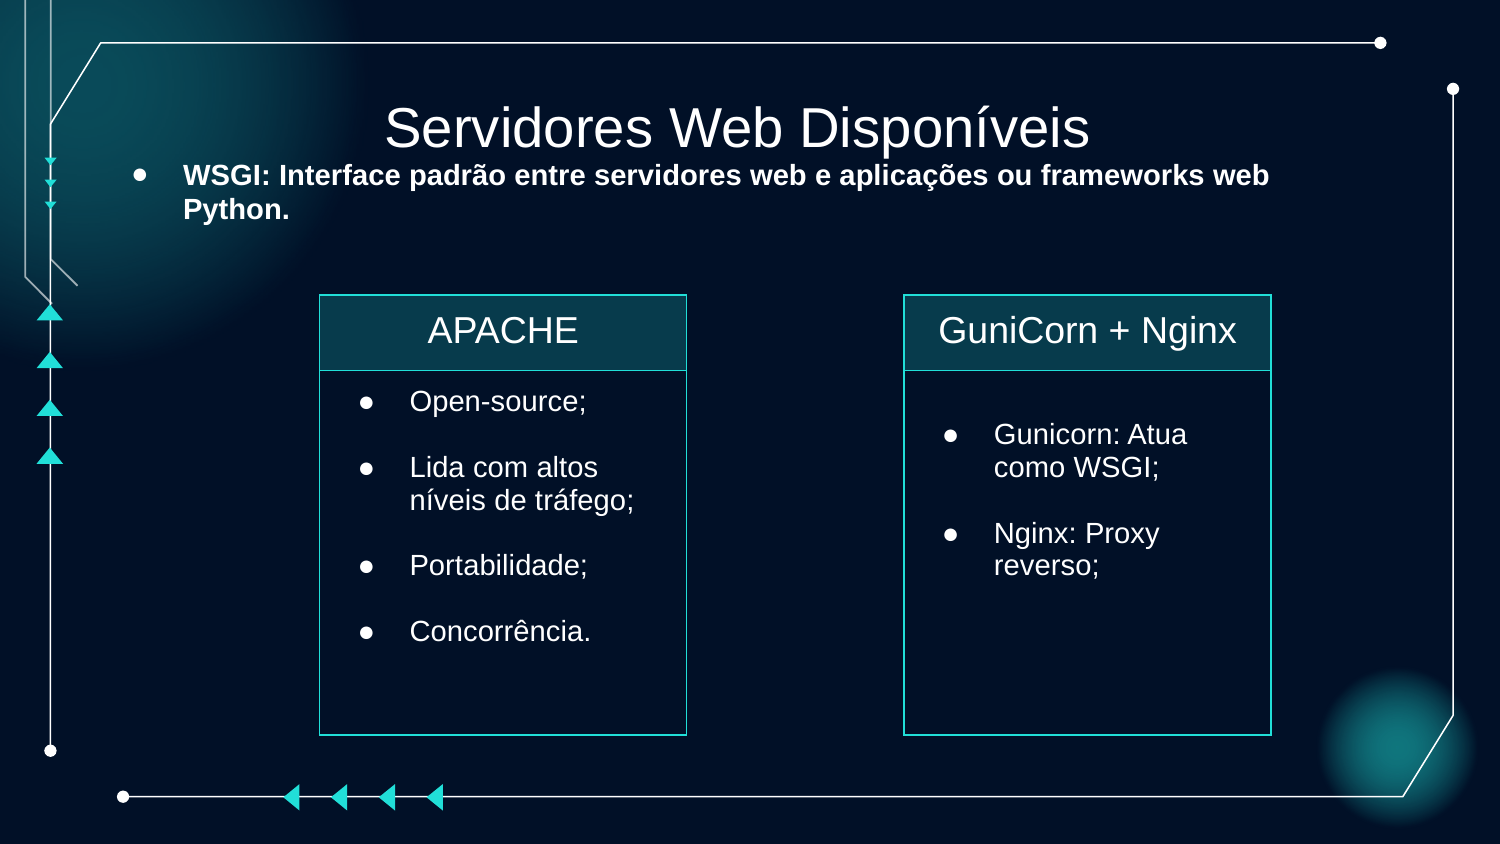

# Servidores Web Disponíveis
WSGI: Interface padrão entre servidores web e aplicações ou frameworks web Python.
| APACHE |
| --- |
| Open-source; Lida com altos níveis de tráfego; Portabilidade; Concorrência. |
| GuniCorn + Nginx |
| --- |
| Gunicorn: Atua como WSGI; Nginx: Proxy reverso; |